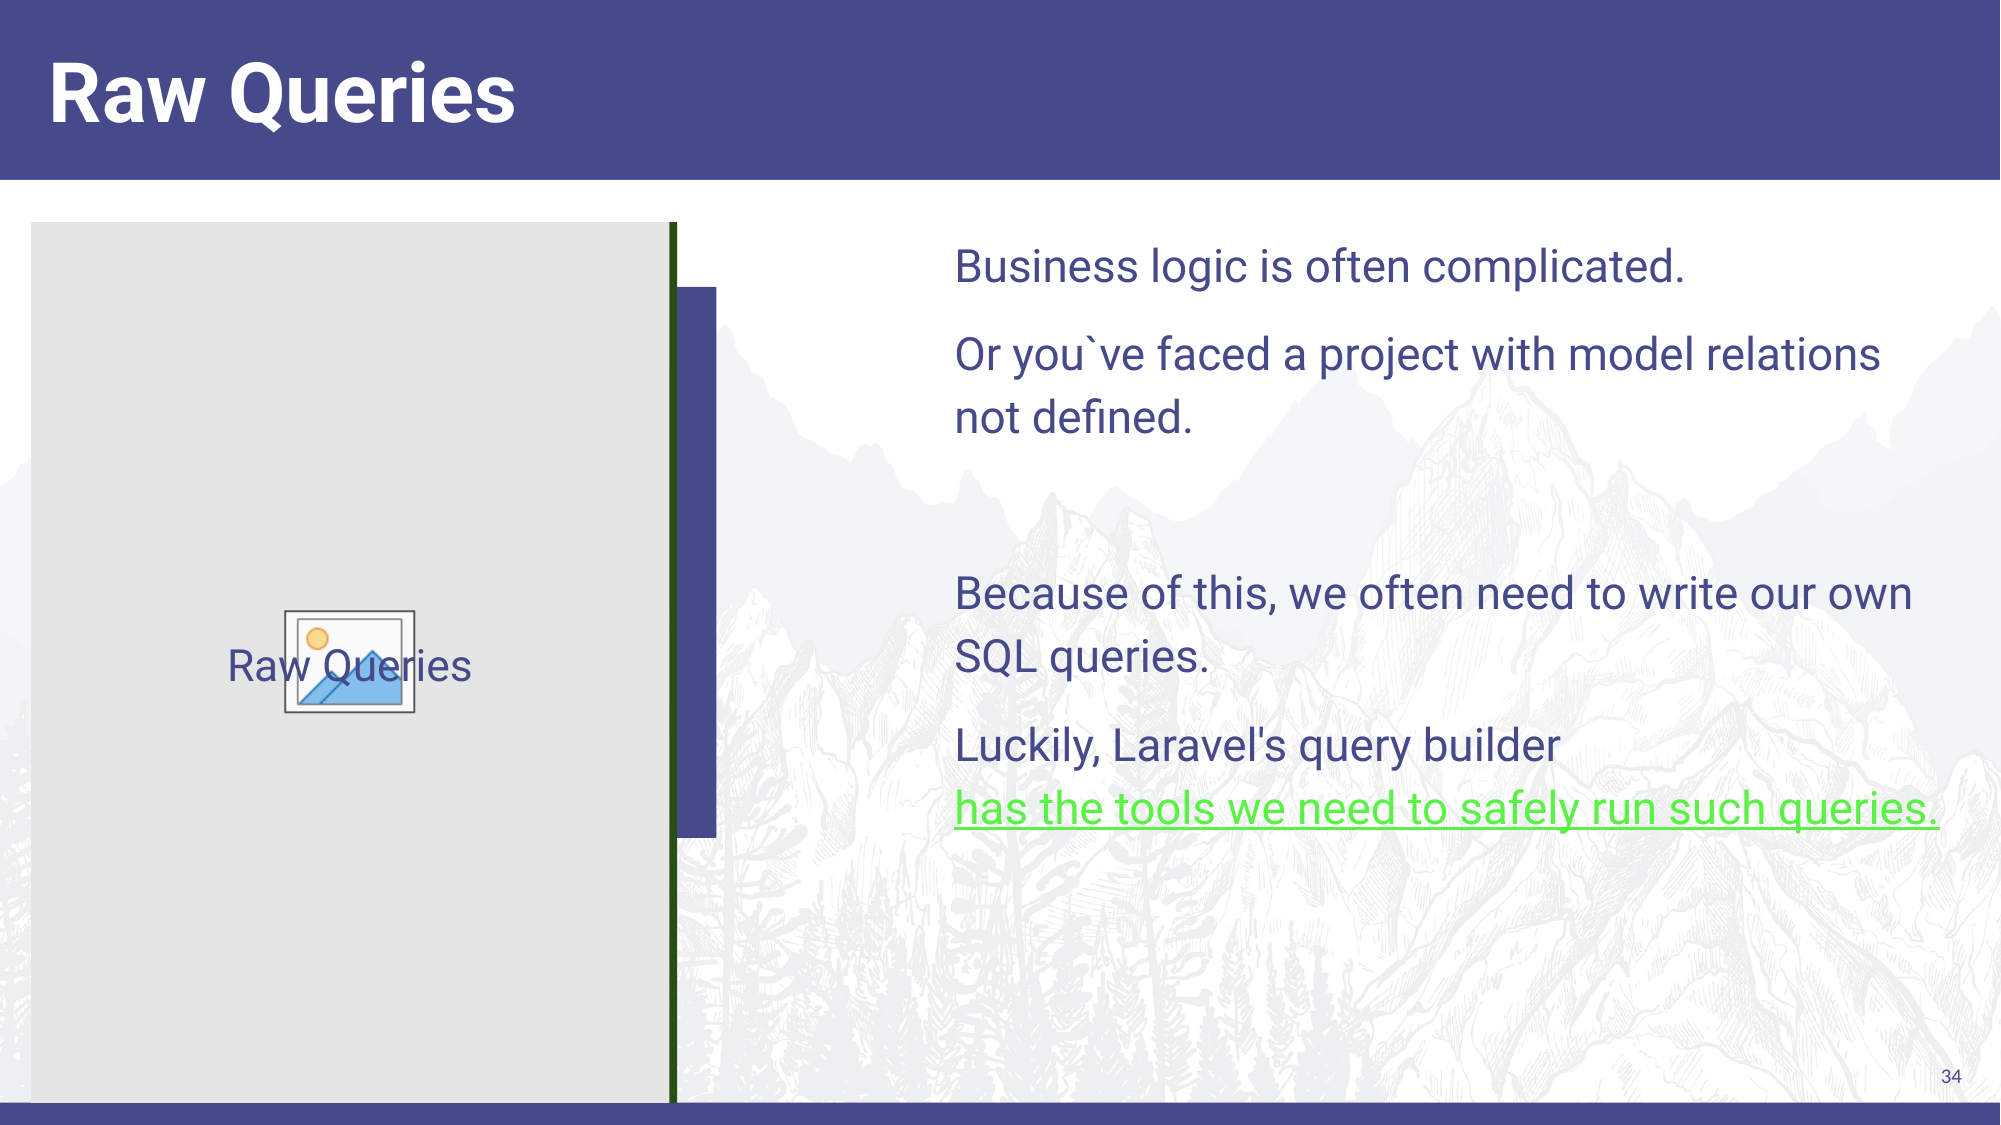

# Raw Queries
Business logic is often complicated.
Or you`ve faced a project with model relations not defined.

Because of this, we often need to write our own SQL queries.
Luckily, Laravel's query builder has the tools we need to safely run such queries.

Raw Queries
34